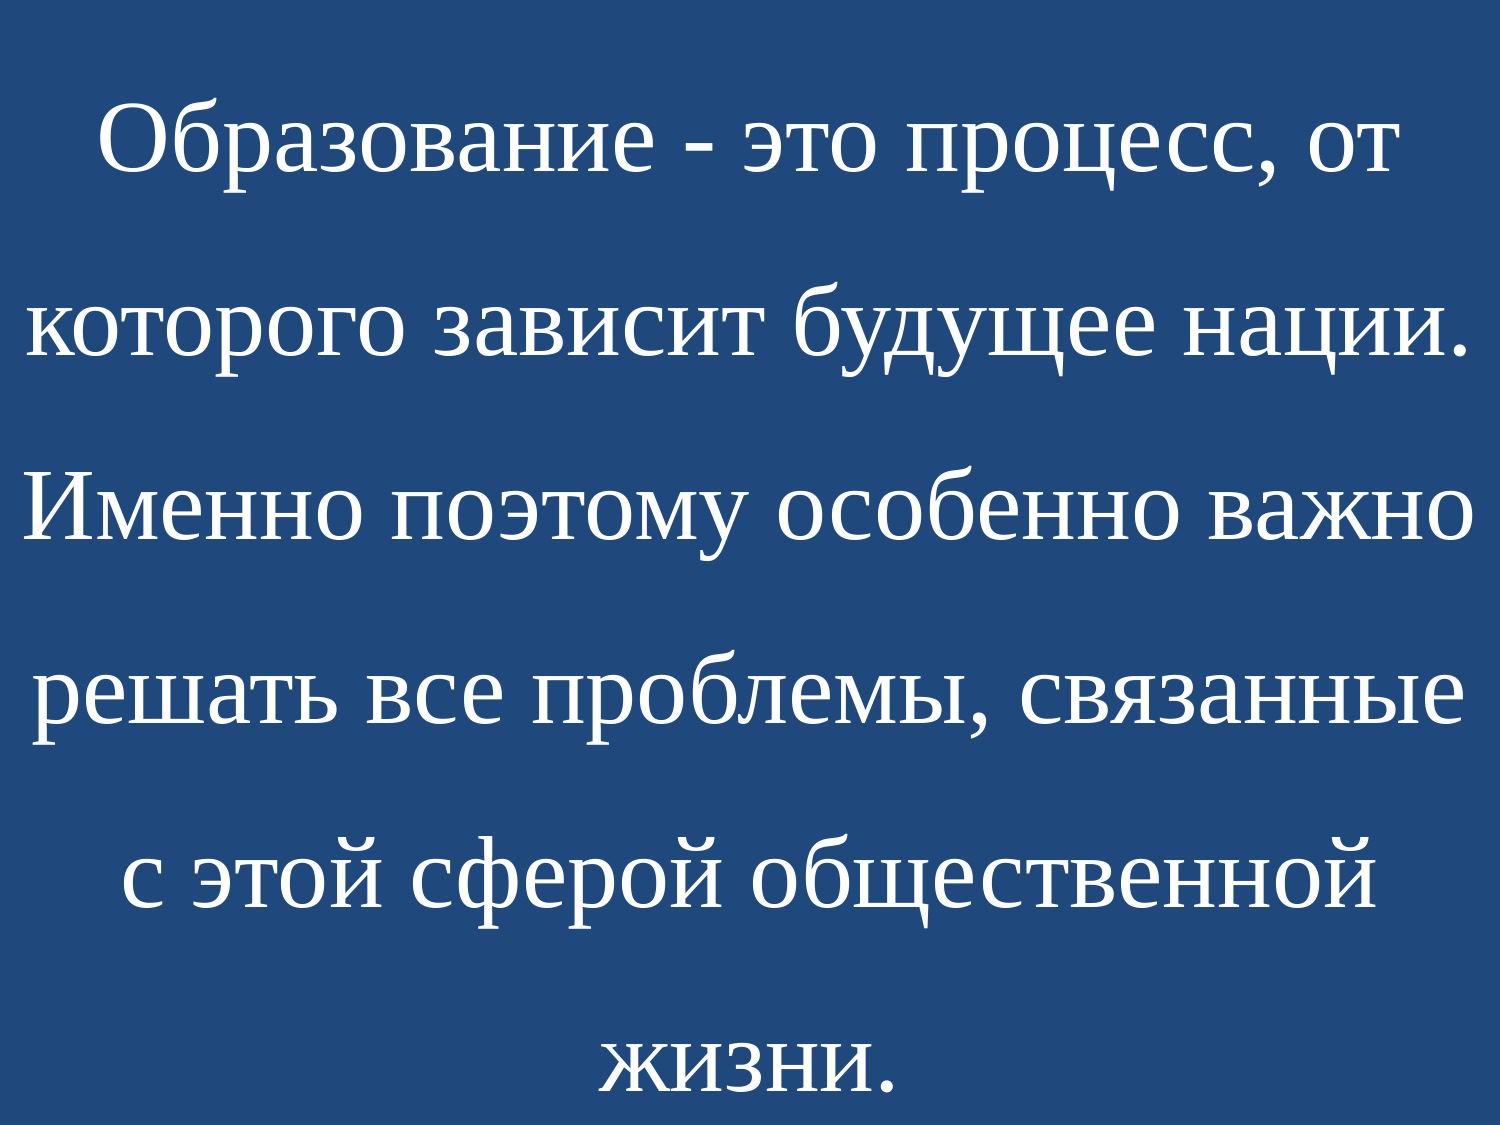

Образование - это процесс, от которого зависит будущее нации. Именно поэтому особенно важно решать все проблемы, связанные с этой сферой общественной жизни.